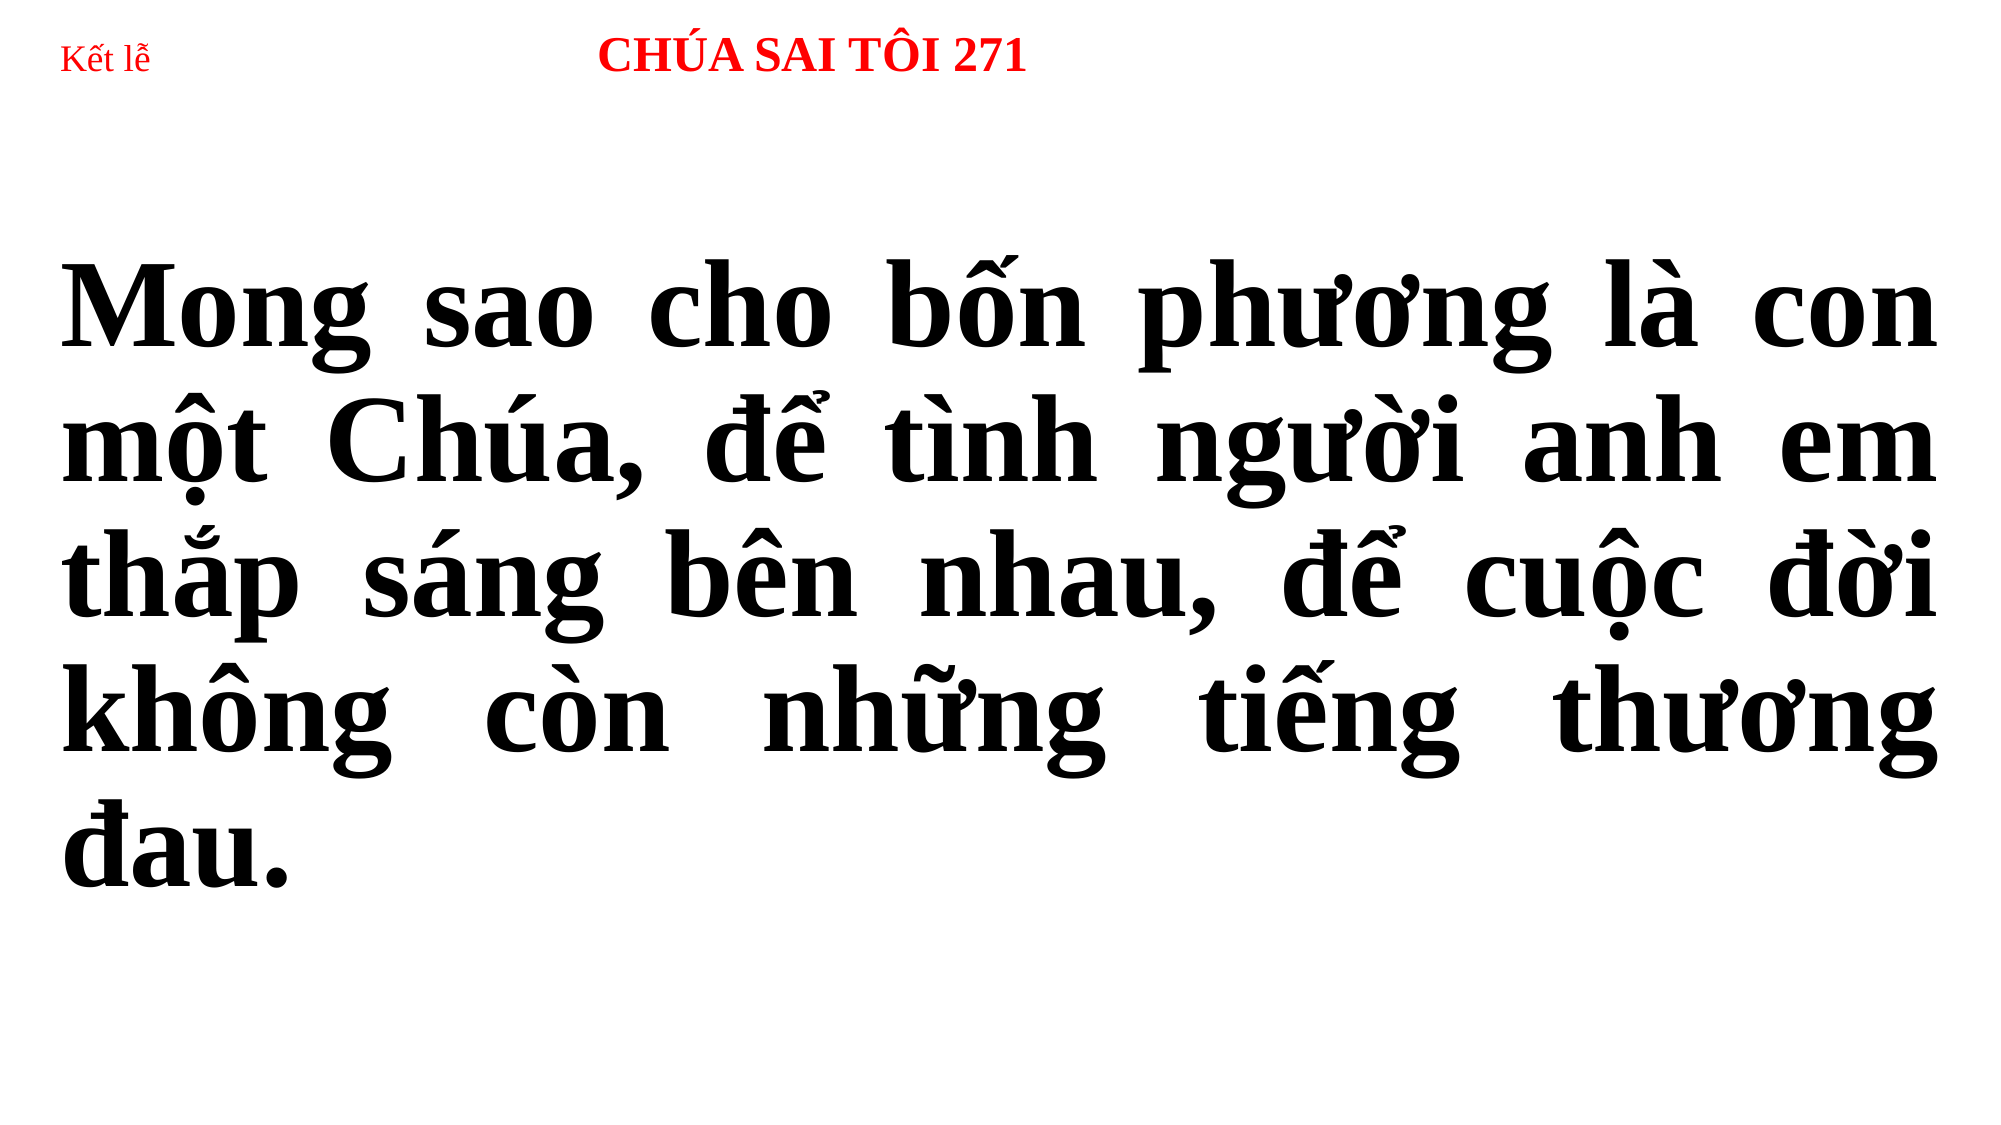

# Kết lễ                                               CHÚA SAI TÔI 271
Mong sao cho bốn phương là con một Chúa, để tình người anh em thắp sáng bên nhau, để cuộc đời không còn những tiếng thương đau.